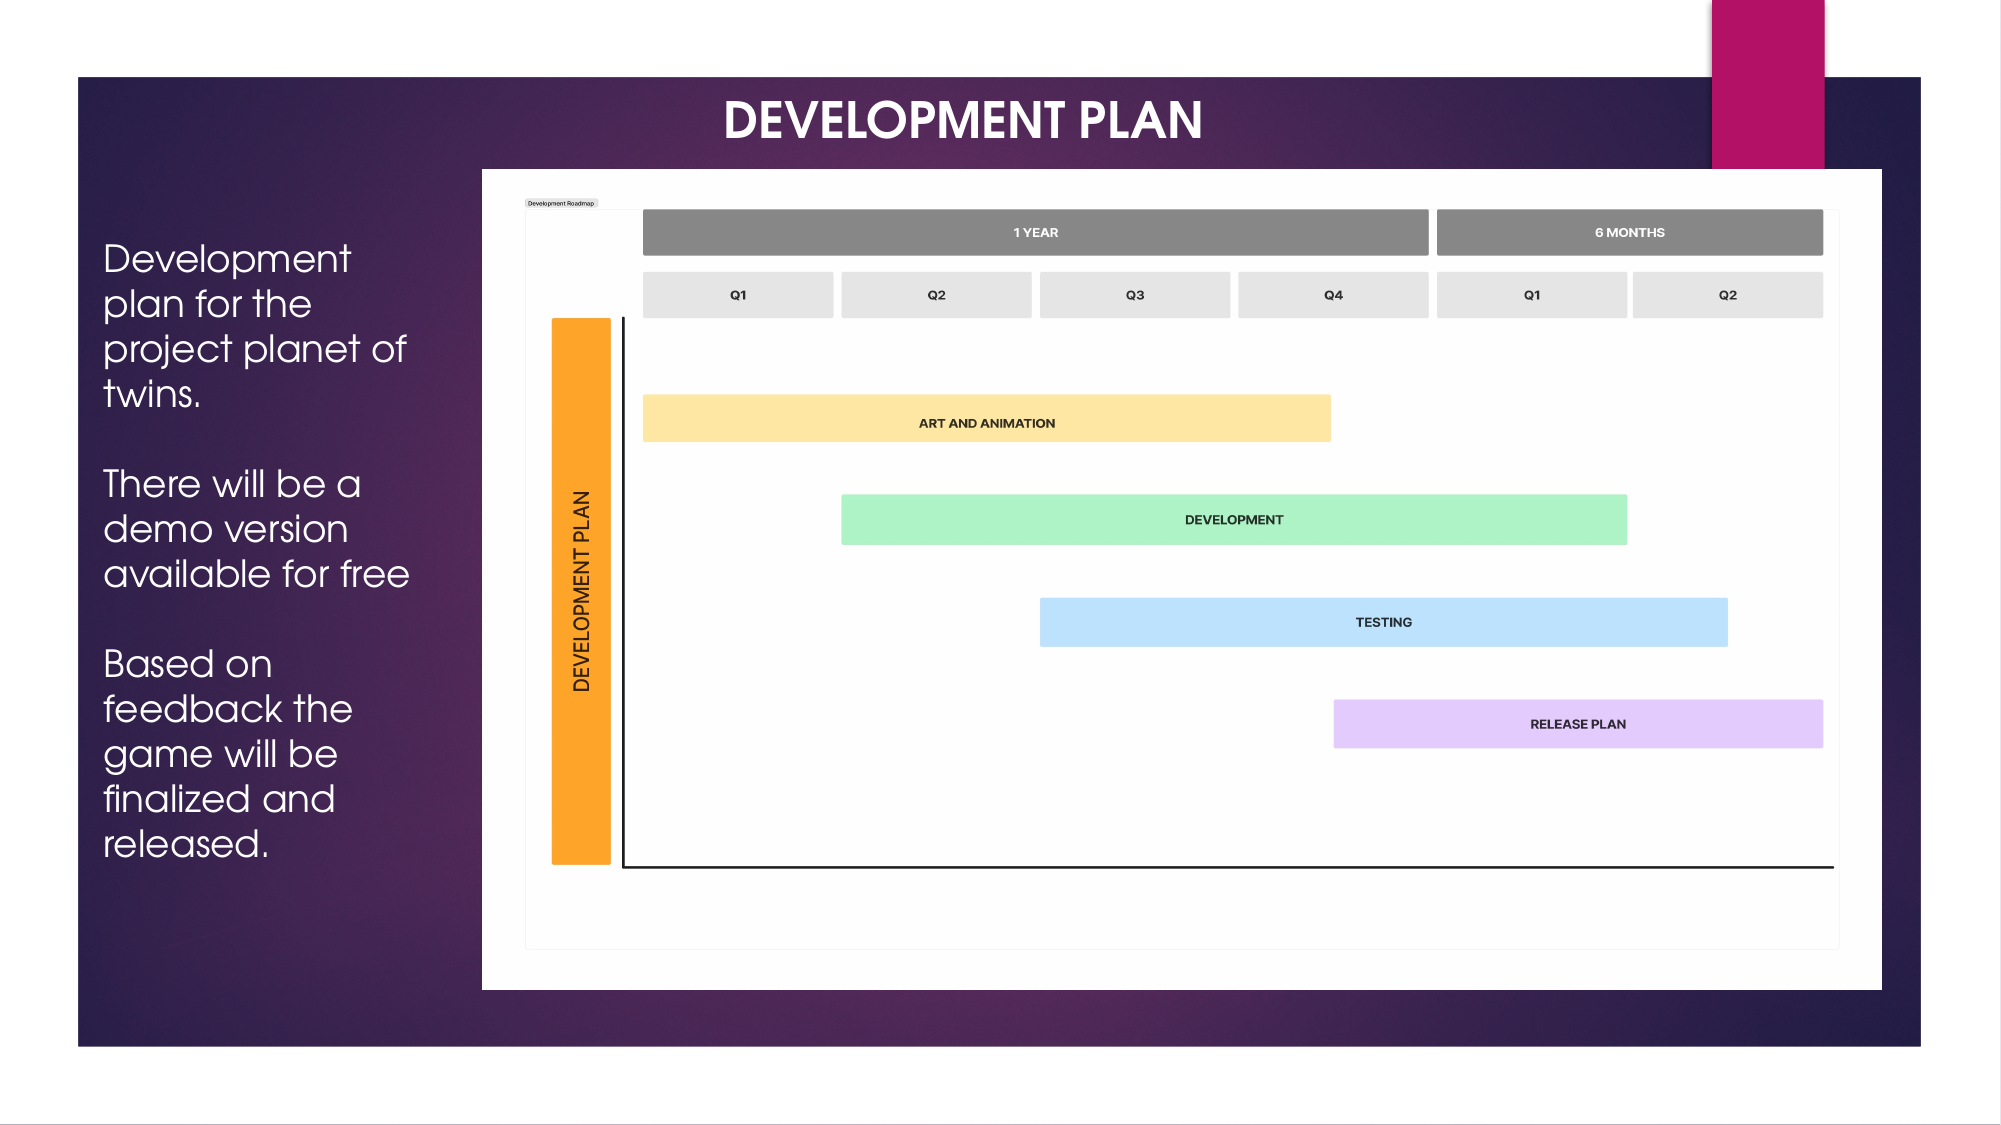

DEVELOPMENT PLAN

### Chart: Product Roadmap

| Category |
|---|
Development plan for the project planet of twins.

There will be a demo version available for free

Based on feedback the game will be finalized and  released.